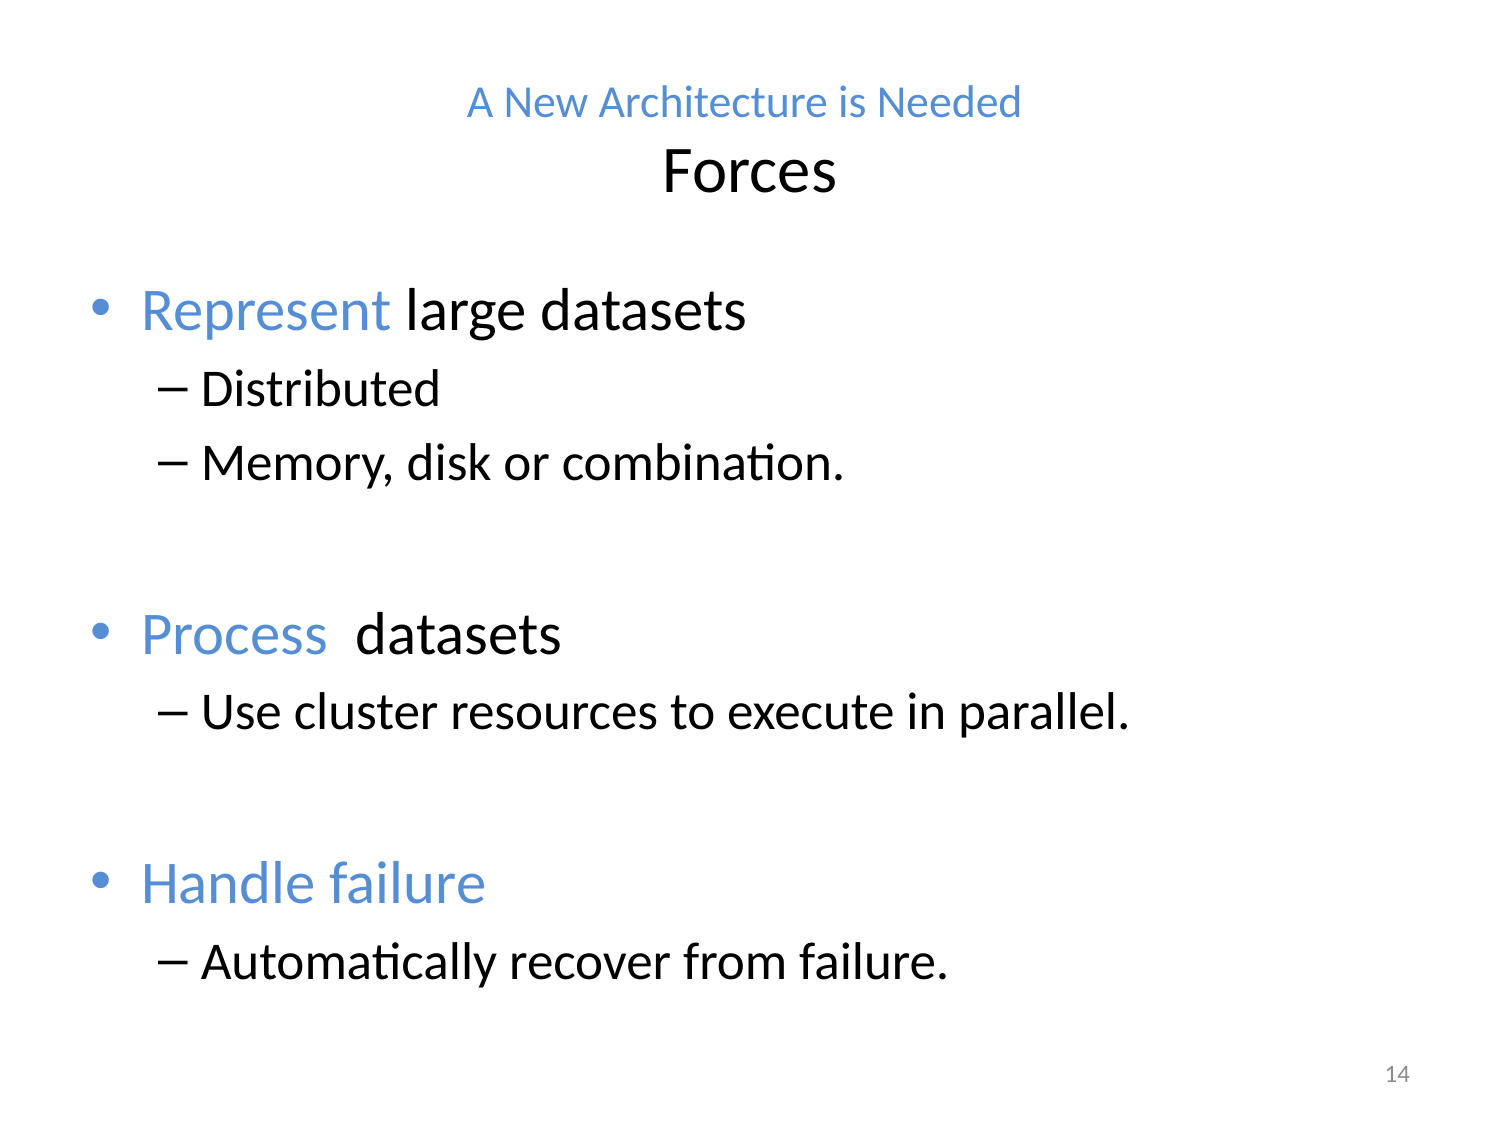

# A New Architecture is Needed Forces
Represent large datasets
Distributed
Memory, disk or combination.

Process  datasets
Use cluster resources to execute in parallel.

Handle failure
Automatically recover from failure.

14